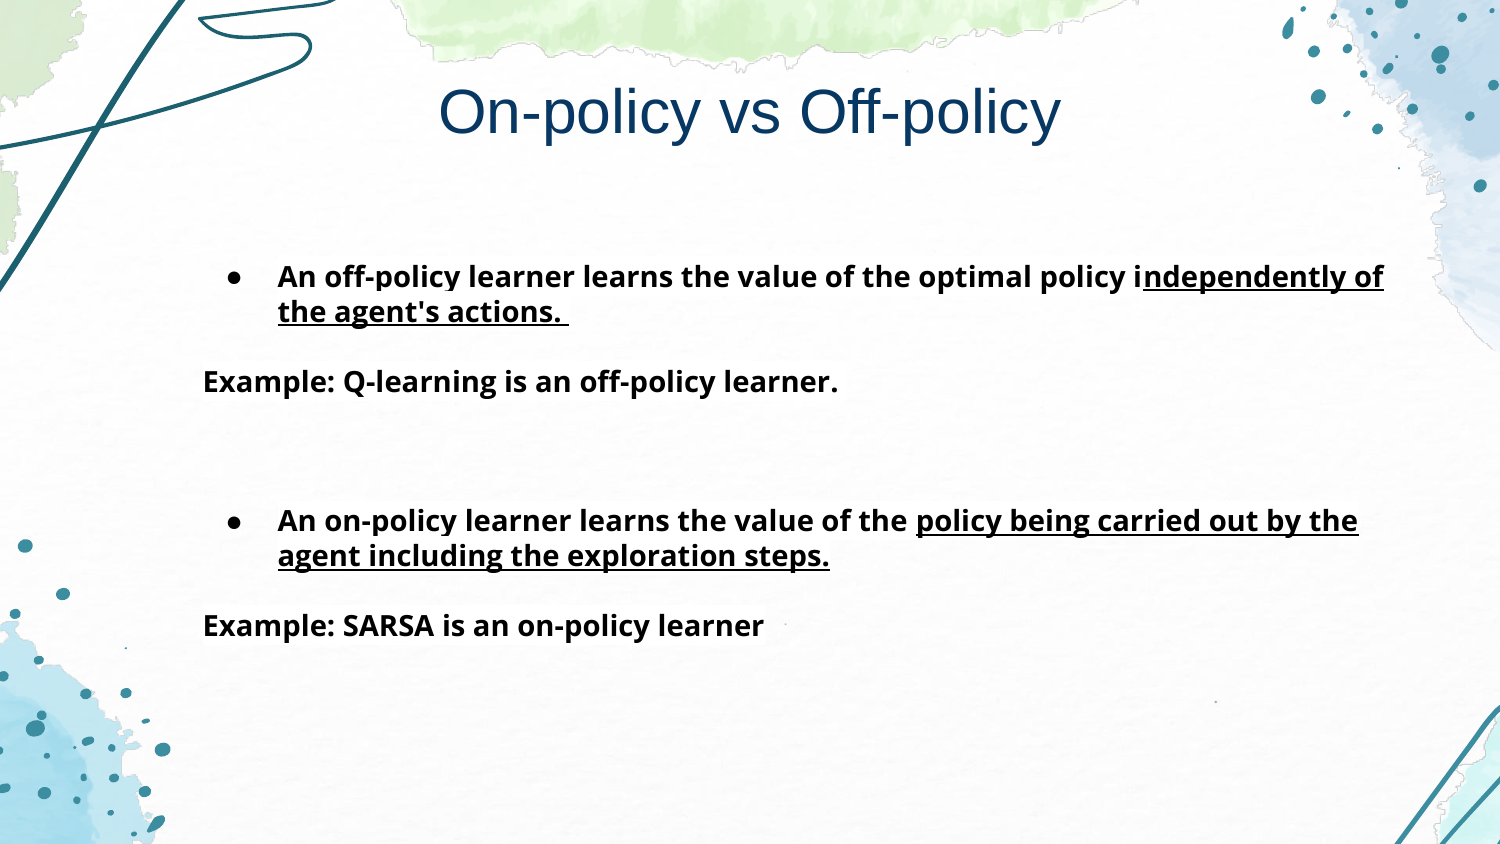

# On-policy vs Off-policy
An off-policy learner learns the value of the optimal policy independently of the agent's actions.

Example: Q-learning is an off-policy learner.

An on-policy learner learns the value of the policy being carried out by the agent including the exploration steps.

Example: SARSA is an on-policy learner